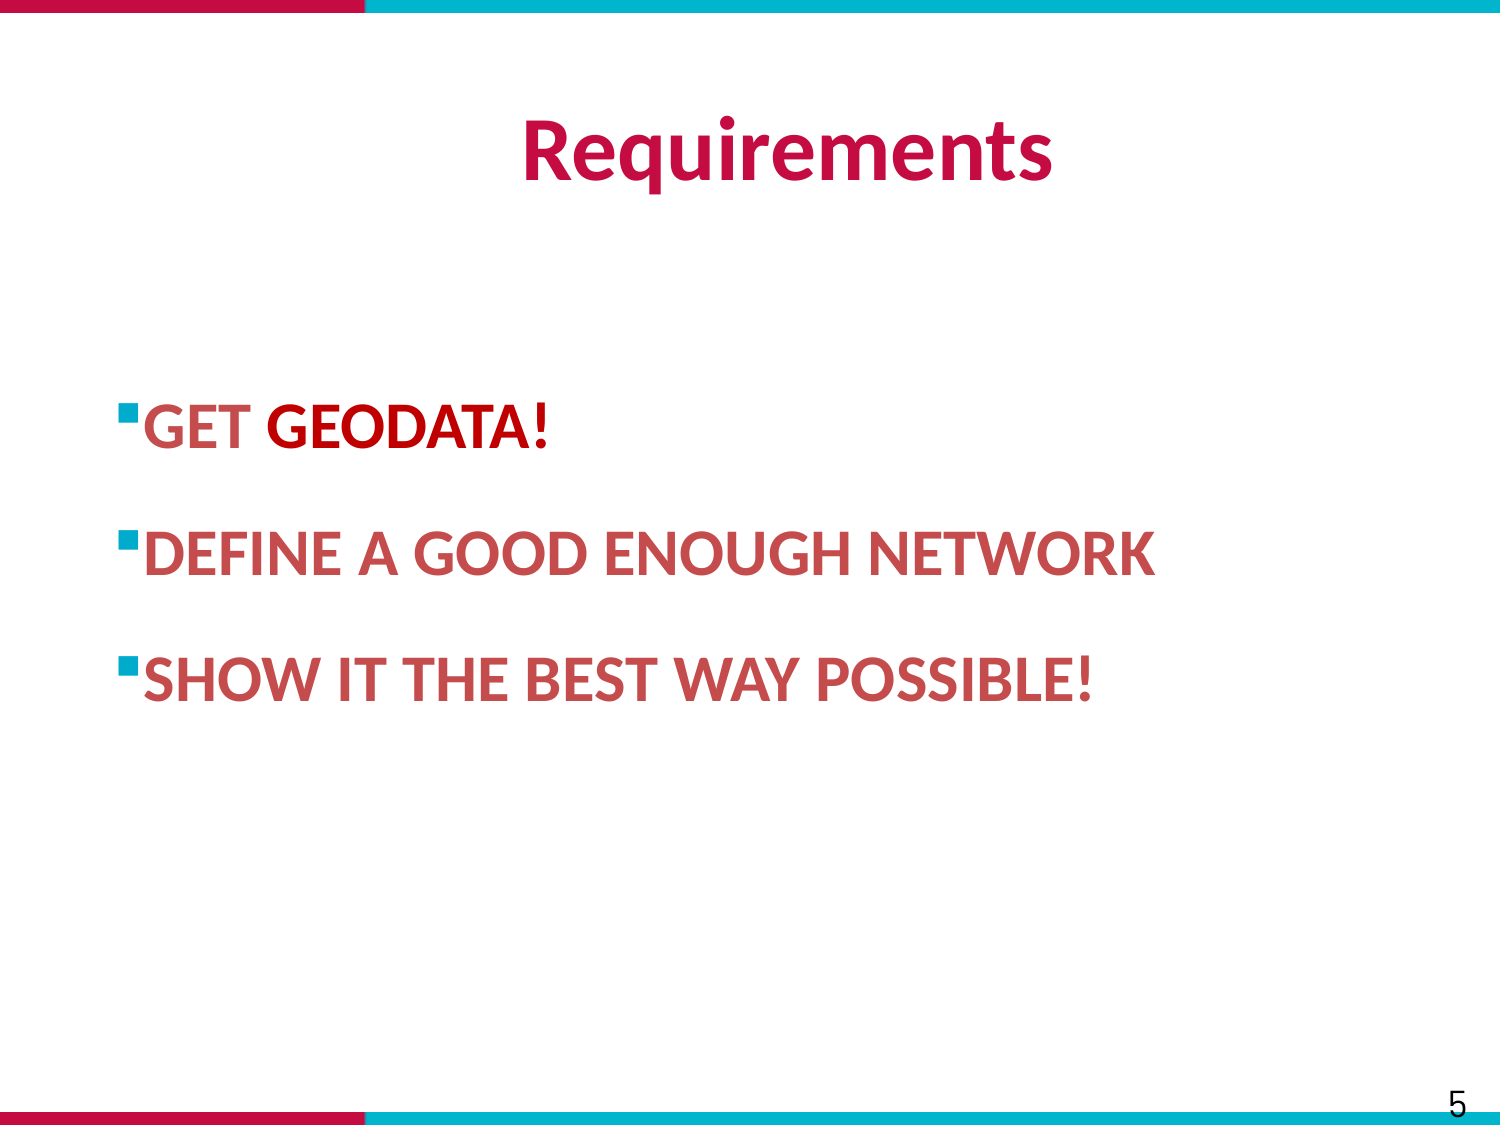

# Requirements

Get GEODATA!
Define a good enough network
Show it the best way possible!

5